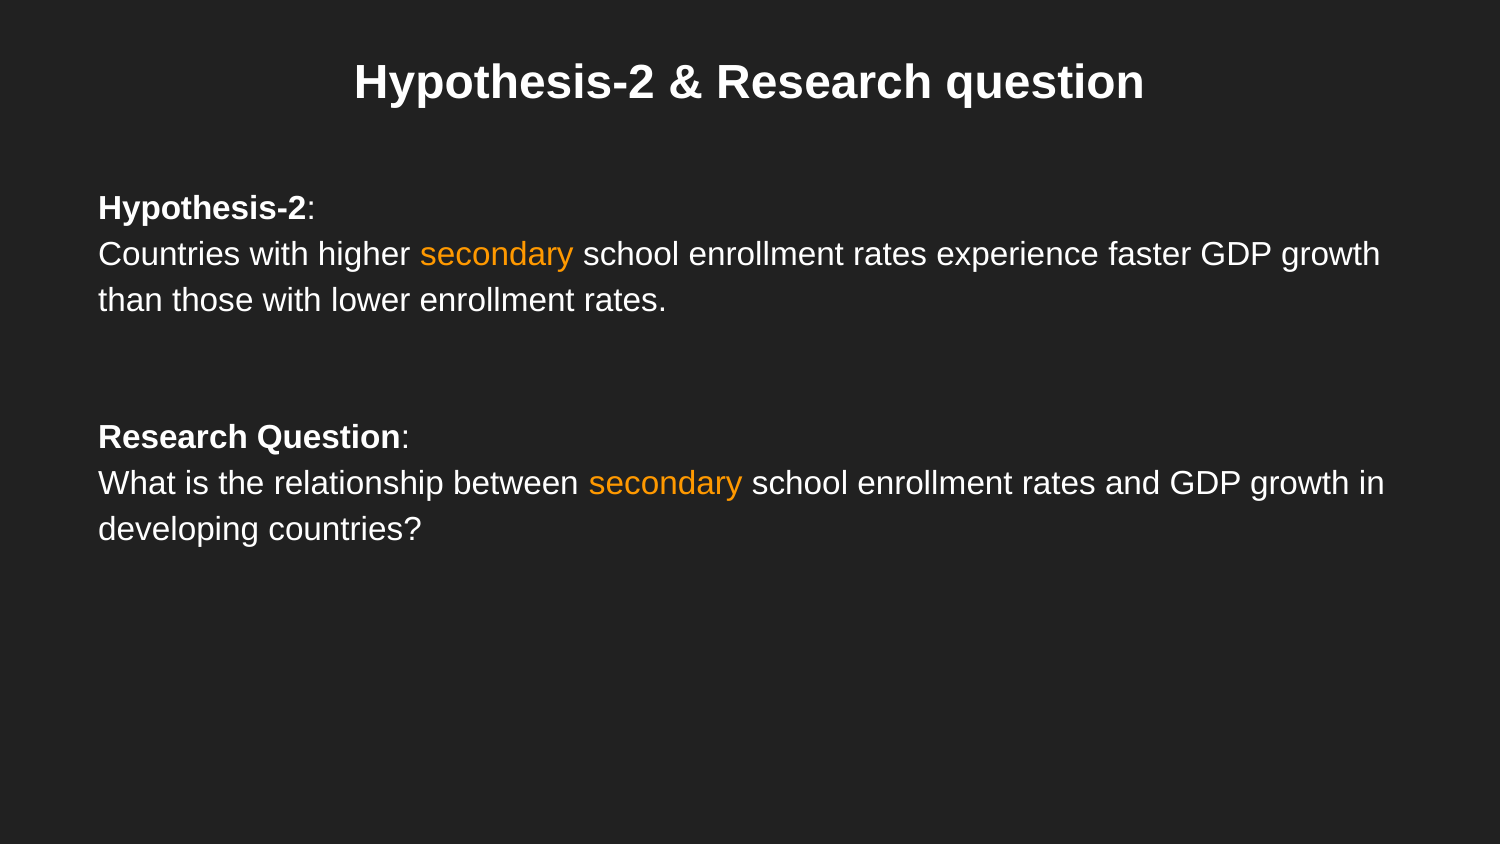

Hypothesis-2 & Research question
Hypothesis-2:
Countries with higher secondary school enrollment rates experience faster GDP growth than those with lower enrollment rates.

Research Question:
What is the relationship between secondary school enrollment rates and GDP growth in developing countries?